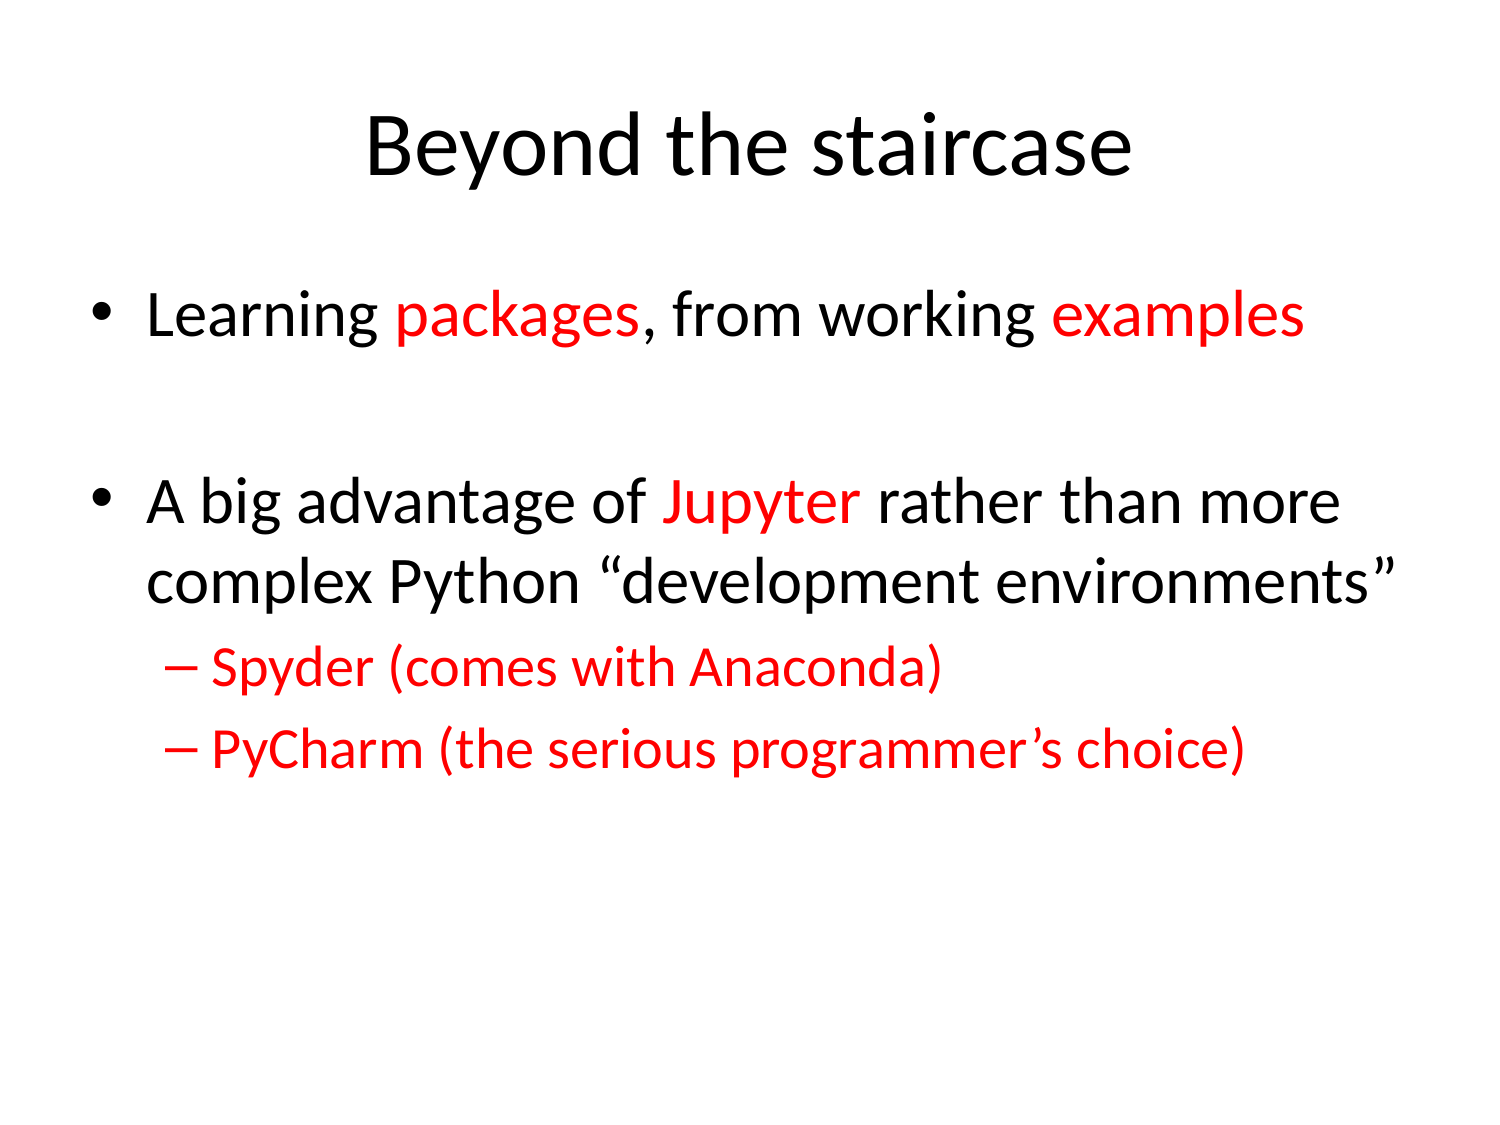

# Beyond the staircase
Learning packages, from working examples

A big advantage of Jupyter rather than more complex Python “development environments”
Spyder (comes with Anaconda)
PyCharm (the serious programmer’s choice)